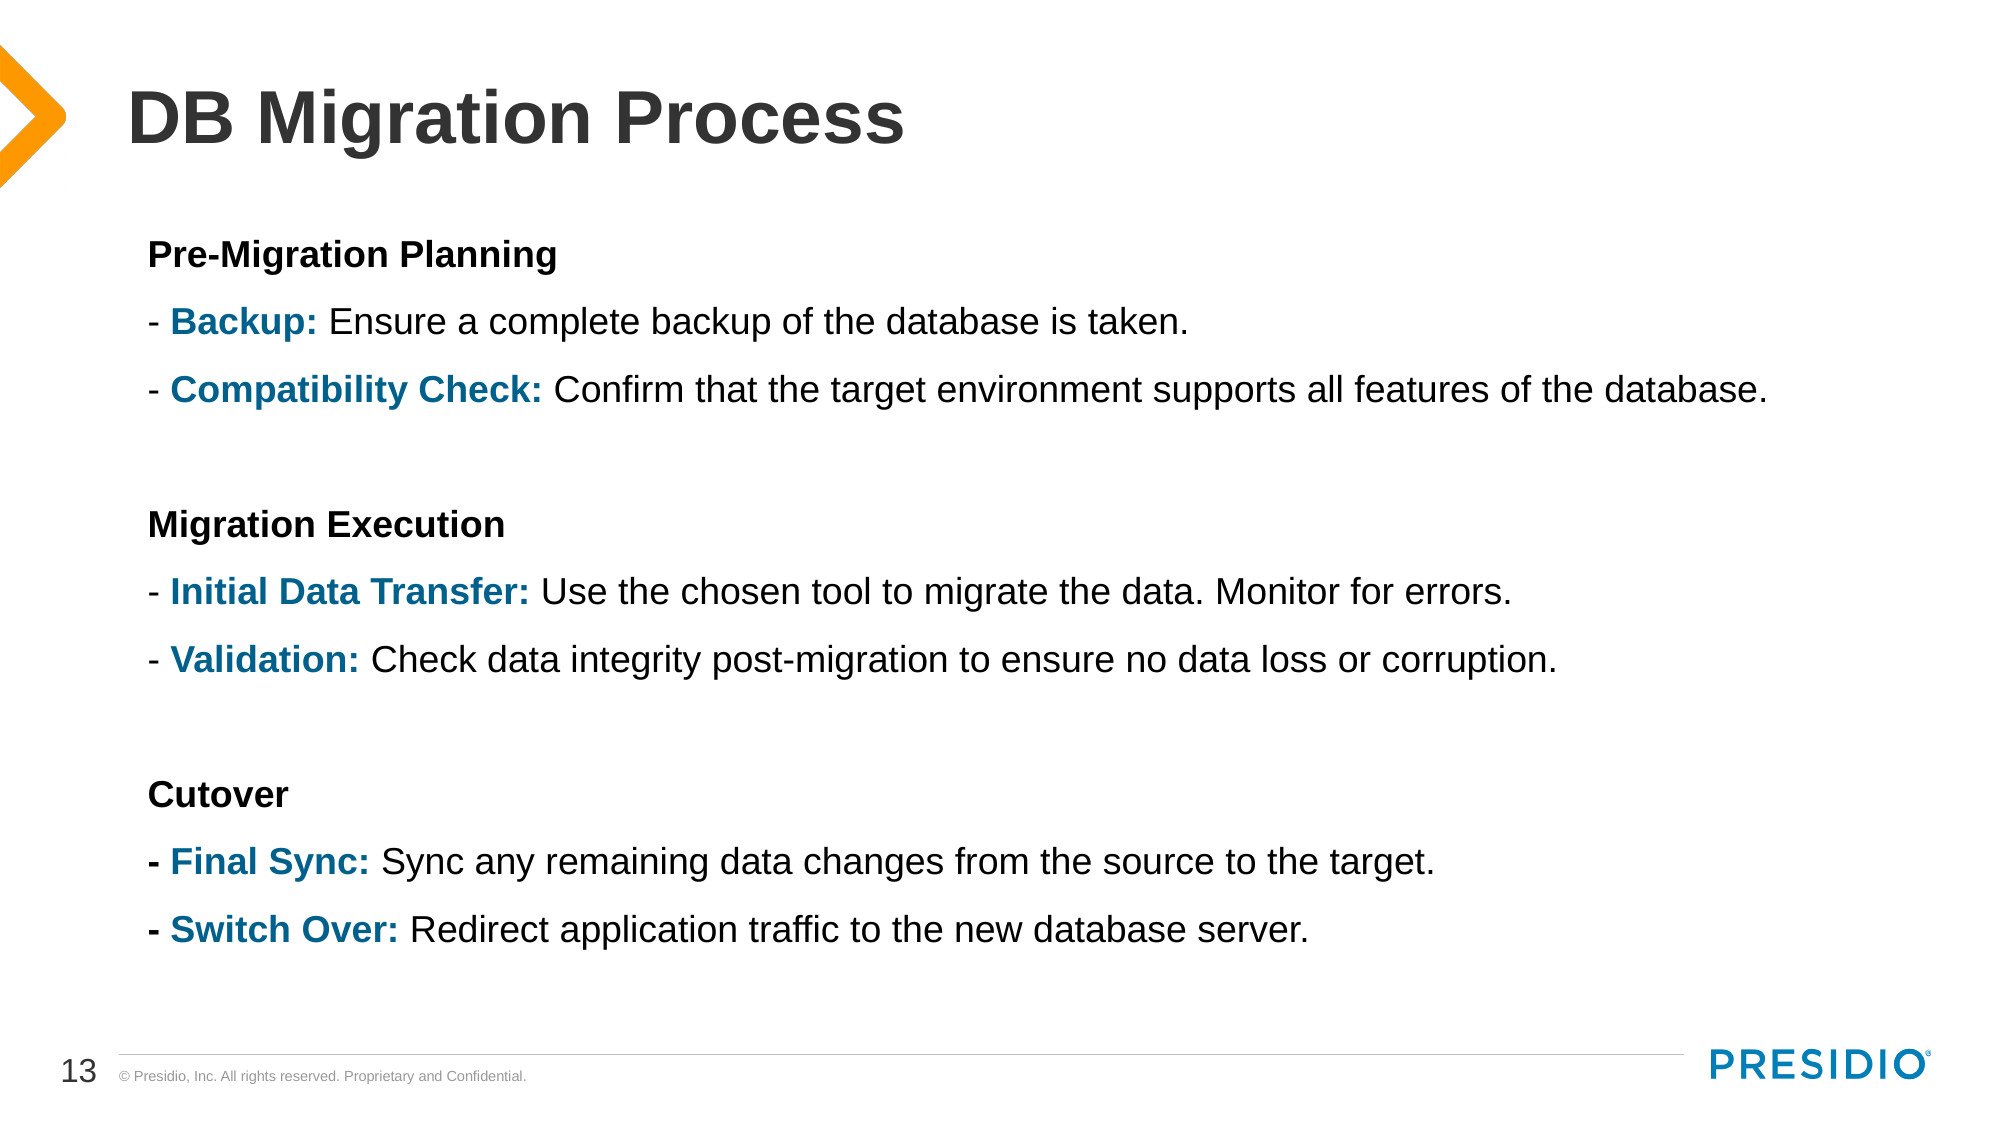

# DB Migration Process

Pre-Migration Planning
- Backup: Ensure a complete backup of the database is taken.
- Compatibility Check: Confirm that the target environment supports all features of the database.

Migration Execution
- Initial Data Transfer: Use the chosen tool to migrate the data. Monitor for errors.
- Validation: Check data integrity post-migration to ensure no data loss or corruption.

Cutover
- Final Sync: Sync any remaining data changes from the source to the target.
- Switch Over: Redirect application traffic to the new database server.

13